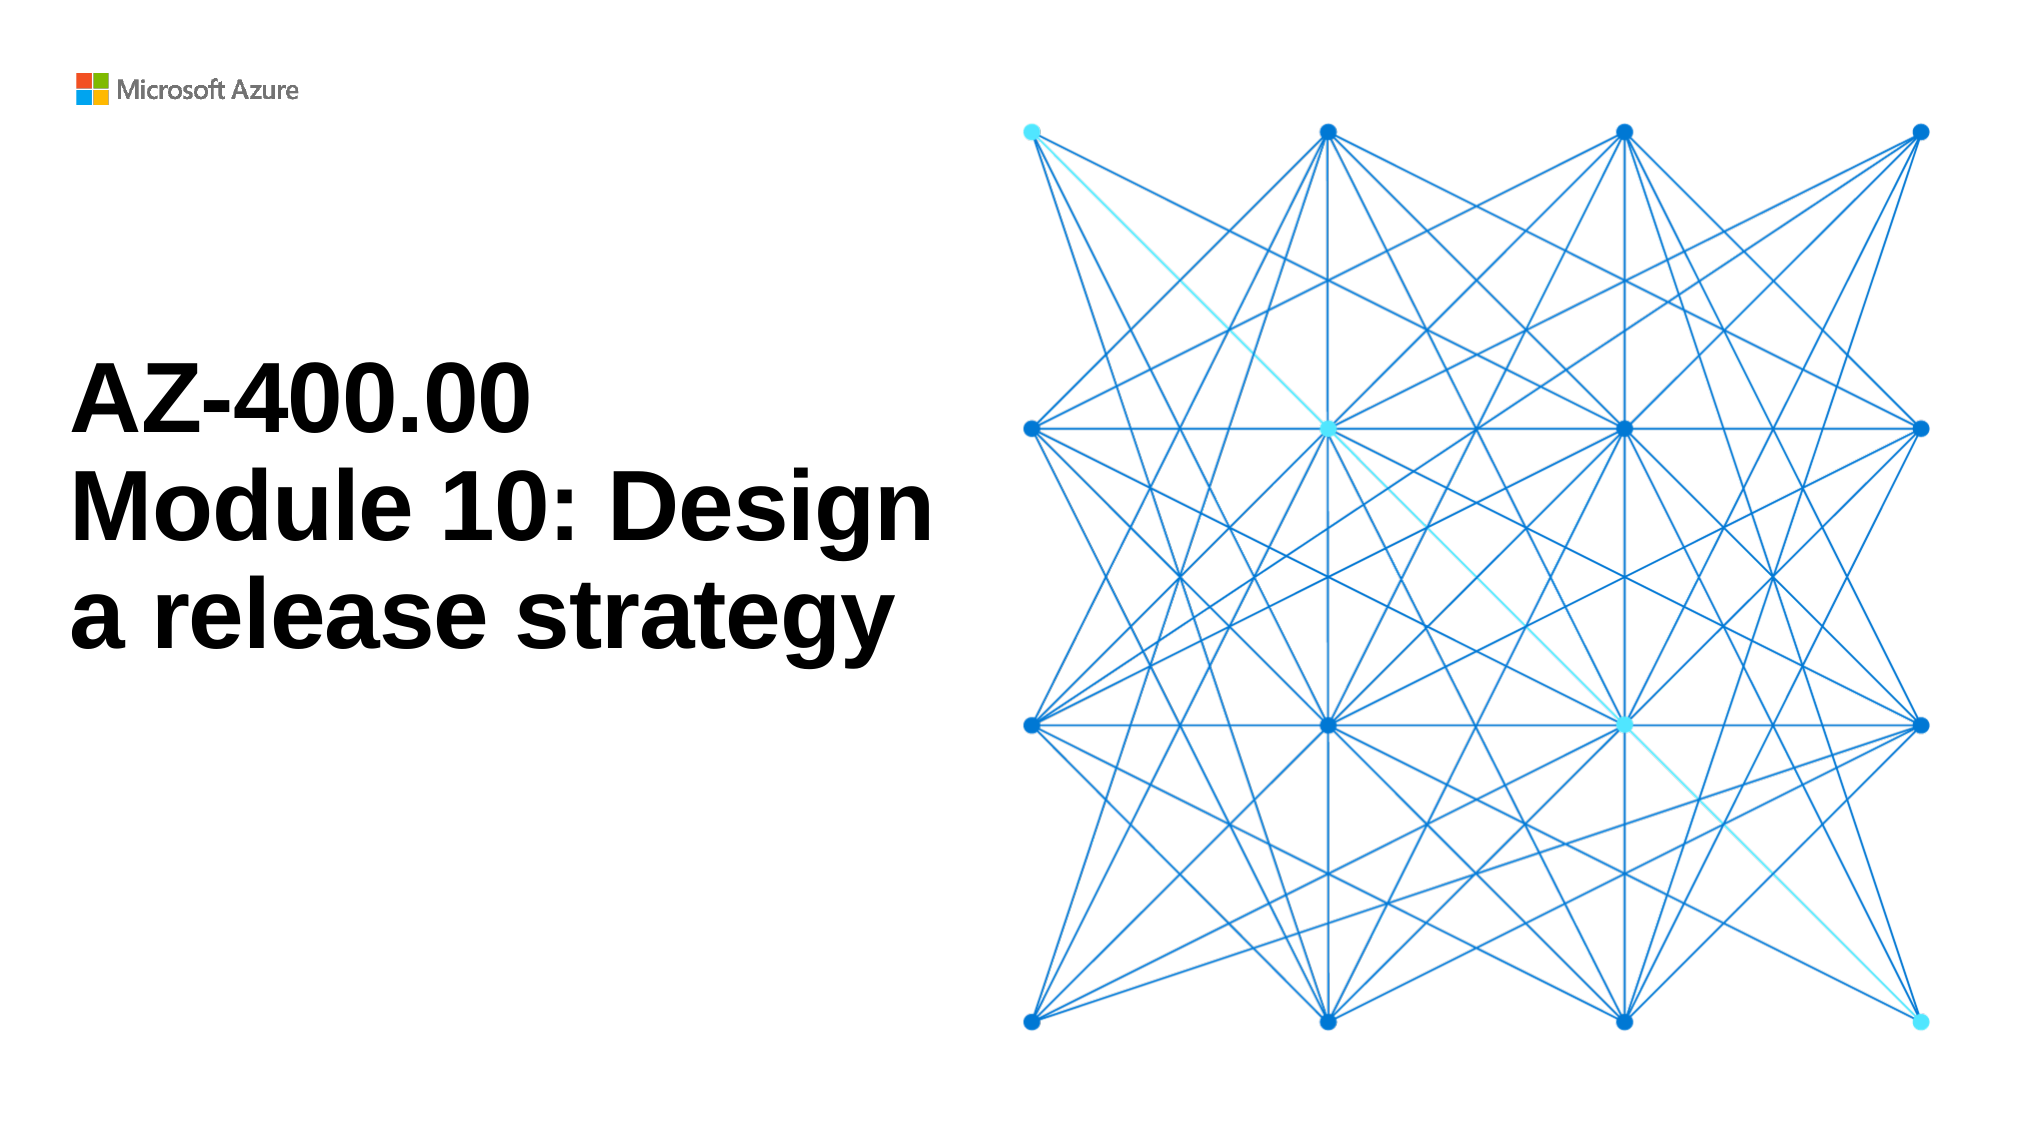

# AZ-400.00 Module 10: Design a release strategy